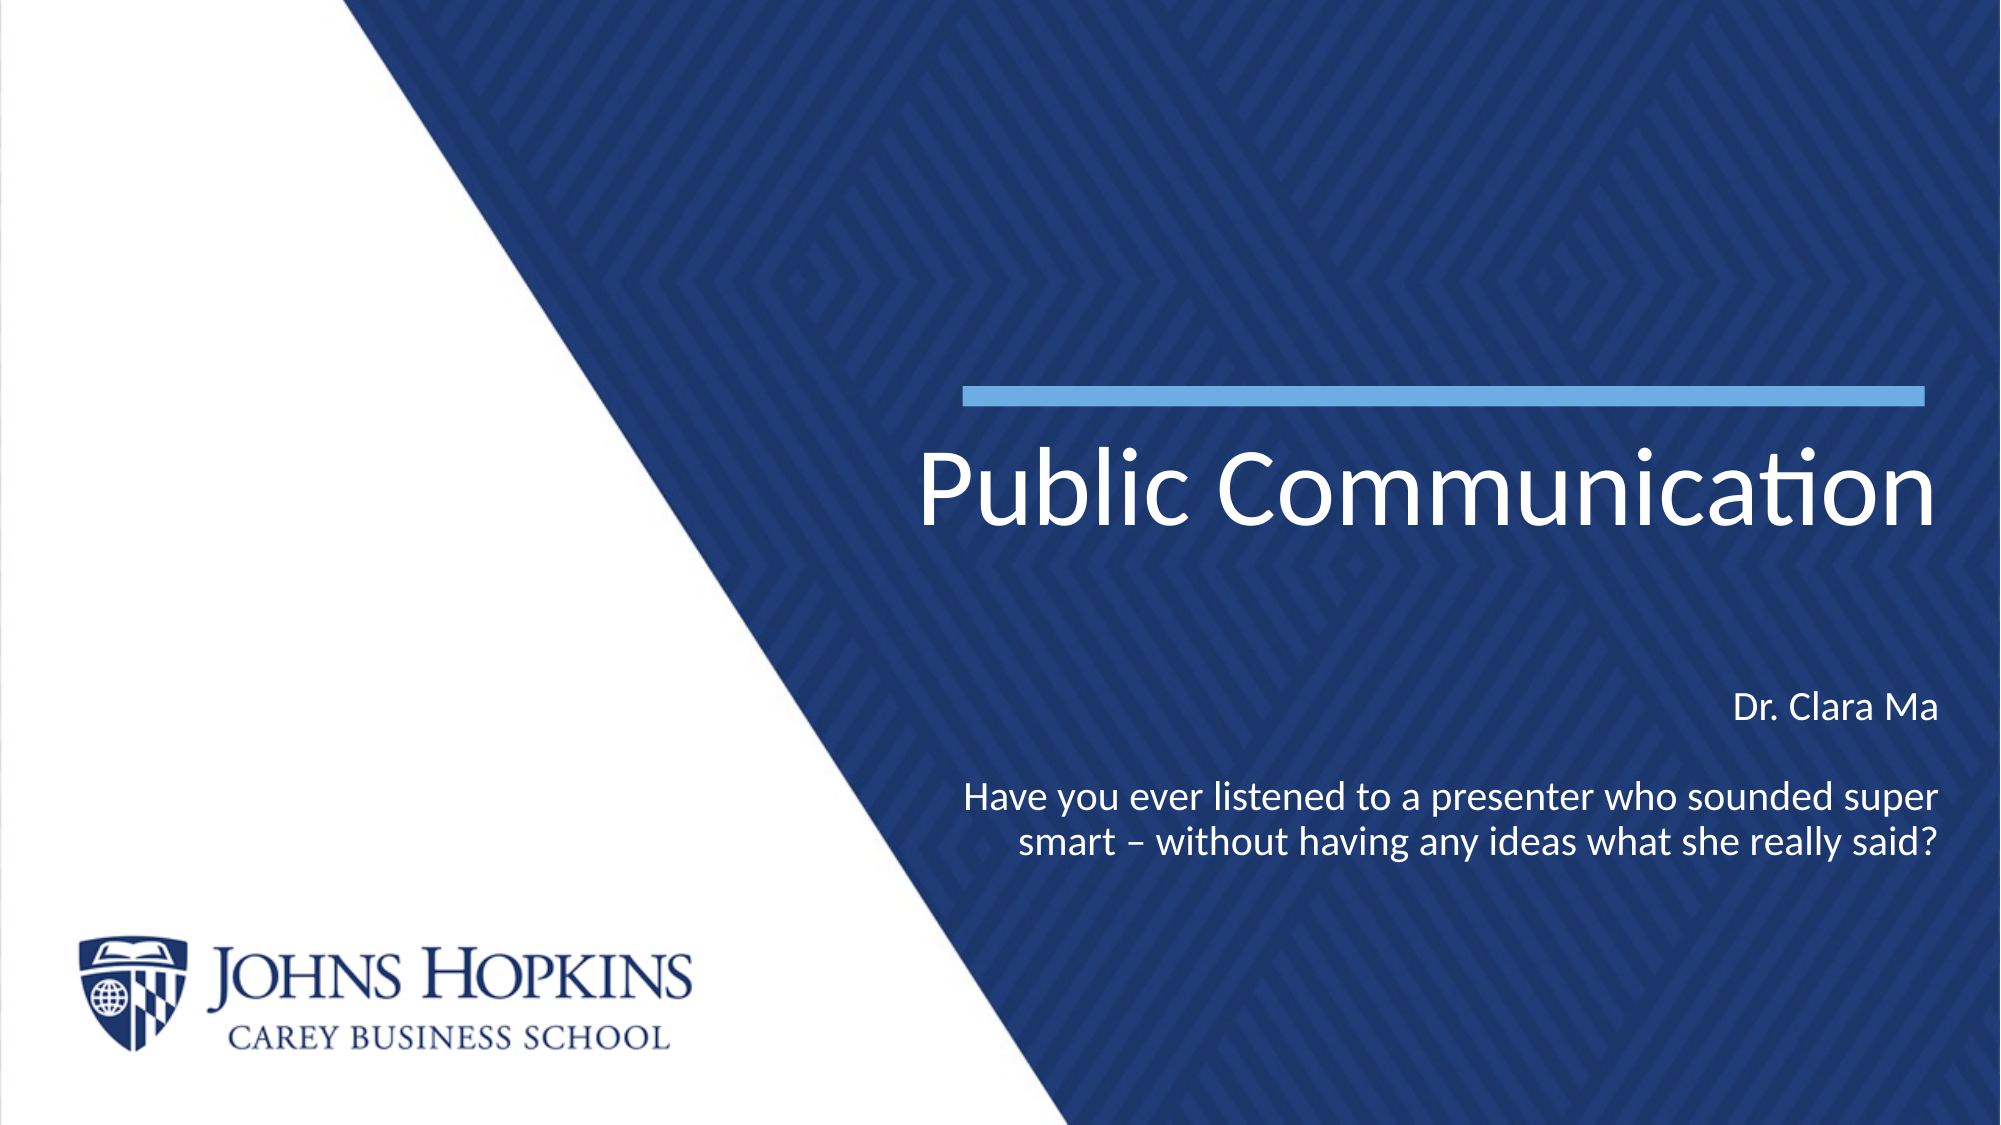

# Public Communication Dr. Clara Ma Have you ever listened to a presenter who sounded super smart – without having any ideas what she really said?